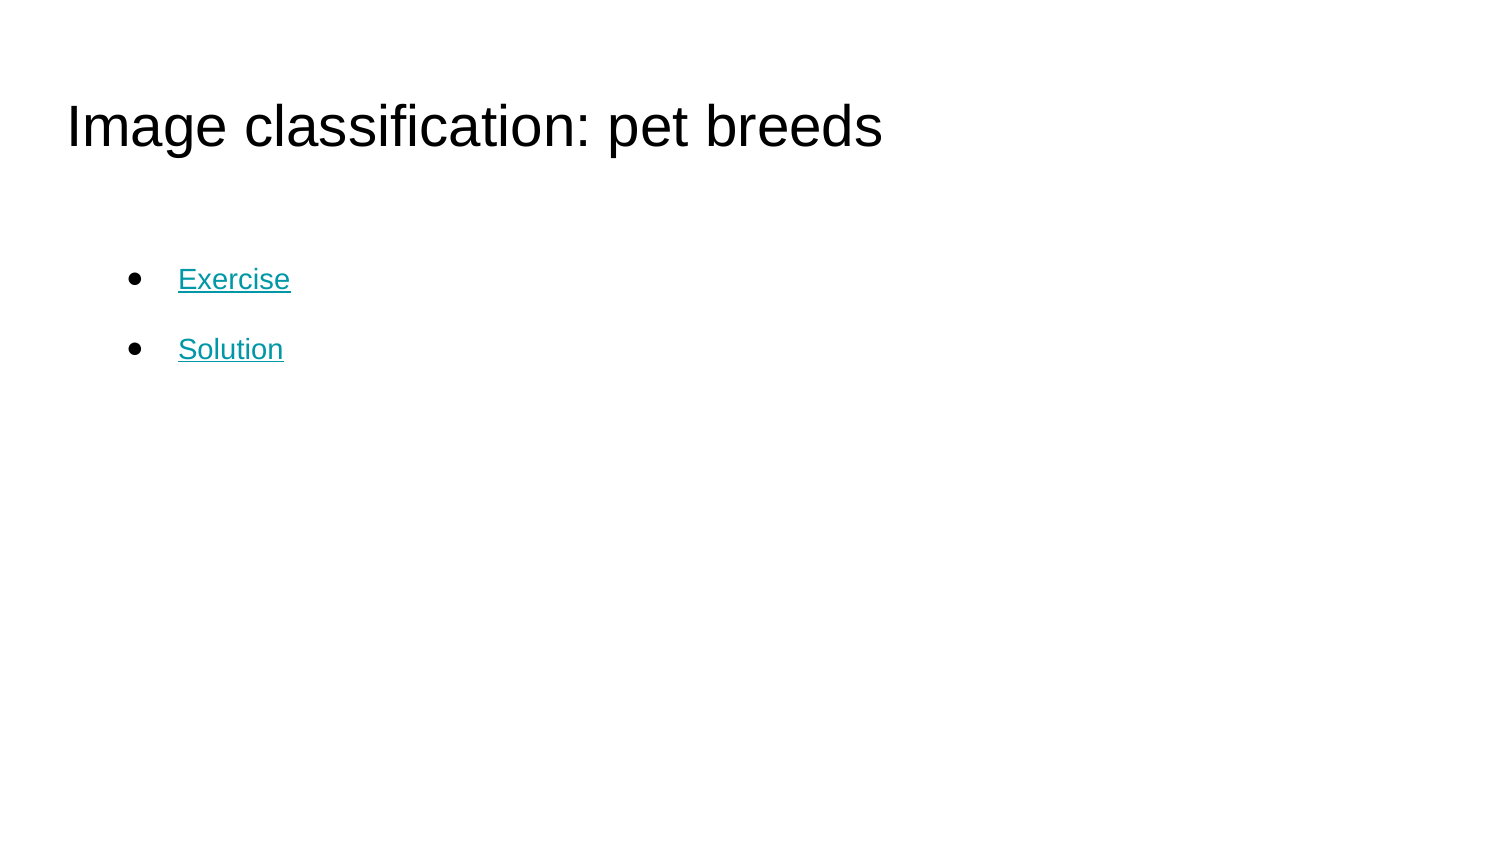

# Image classification: pet breeds
Exercise

Solution